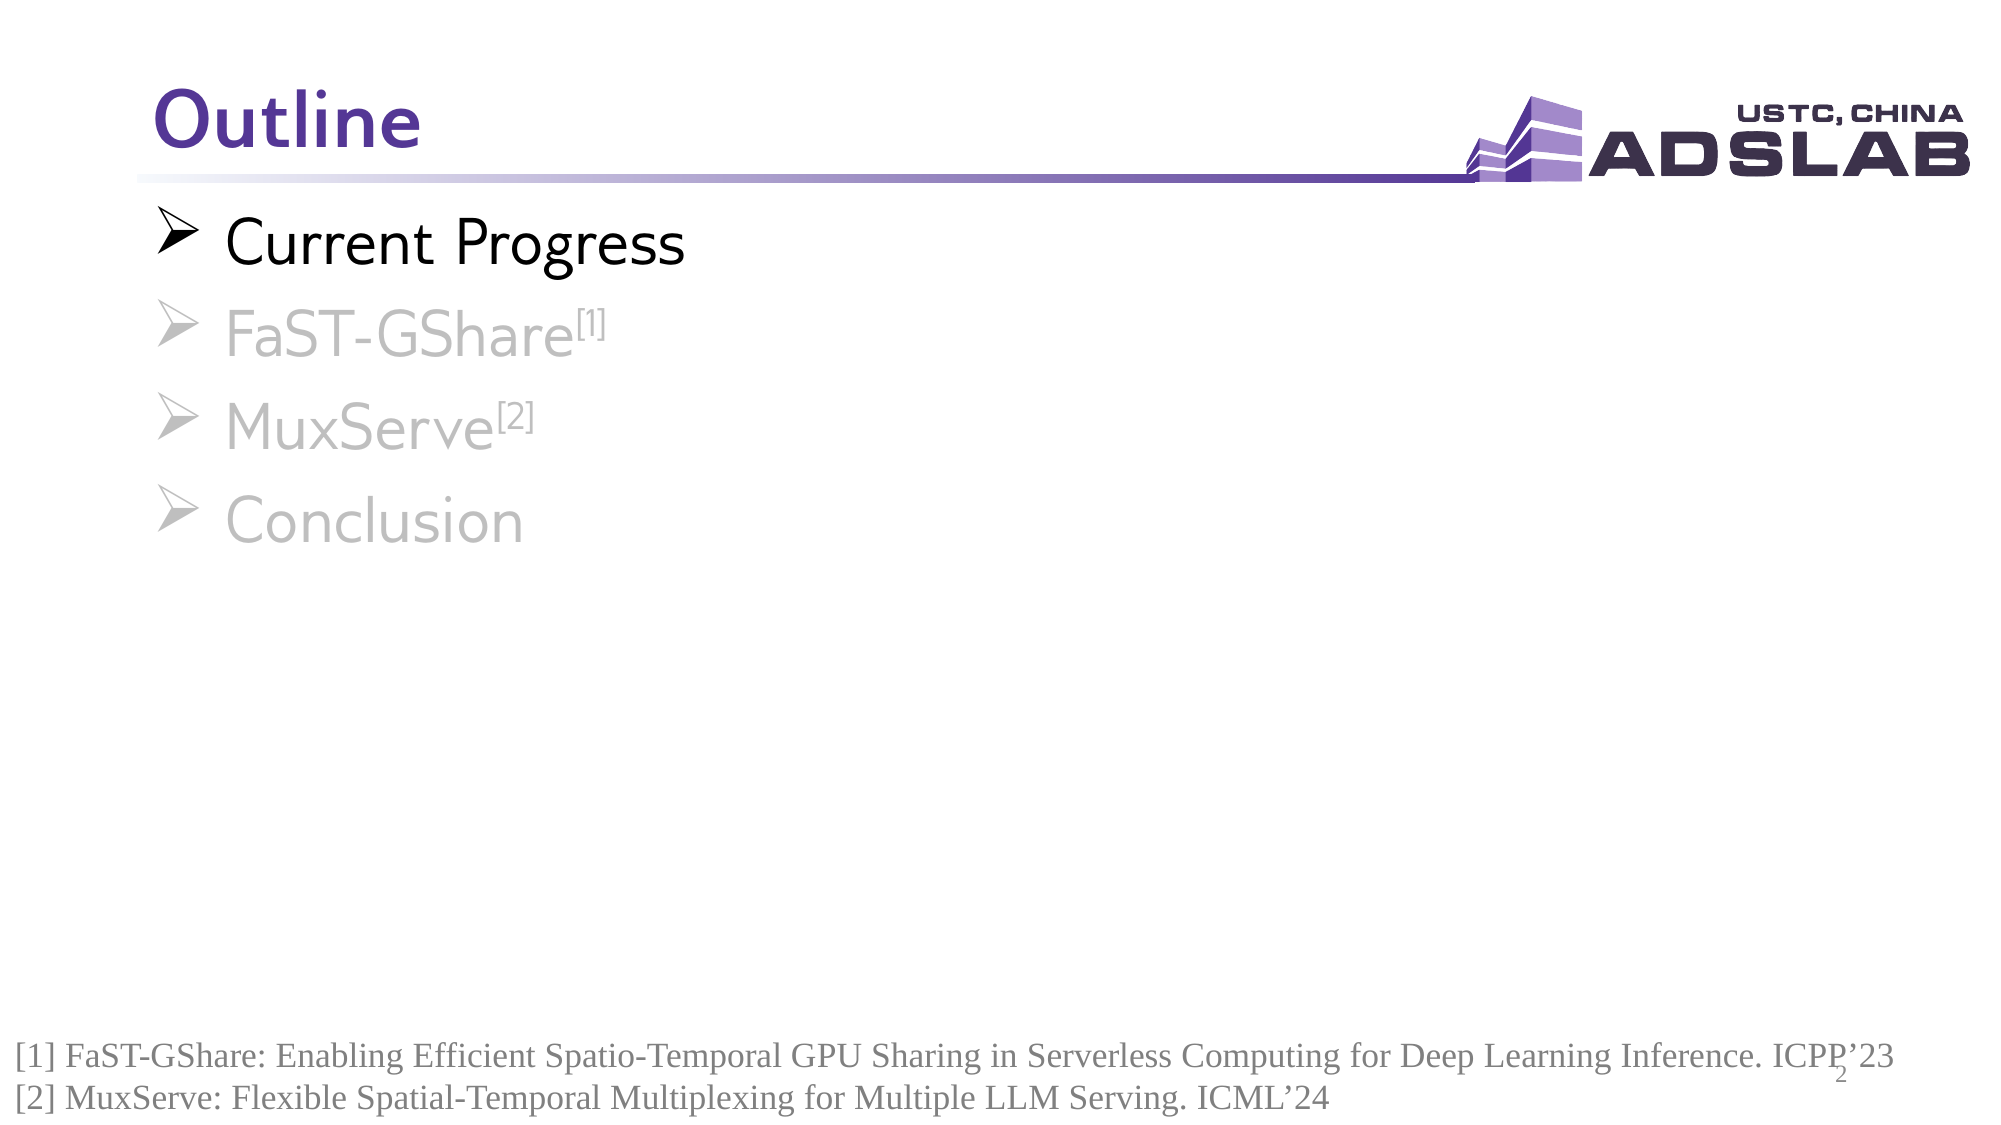

# Outline
 Current Progress
 FaST-GShare[1]
 MuxServe[2]
 Conclusion

[1] FaST-GShare: Enabling Efficient Spatio-Temporal GPU Sharing in Serverless Computing for Deep Learning Inference. ICPP’23
[2] MuxServe: Flexible Spatial-Temporal Multiplexing for Multiple LLM Serving. ICML’24